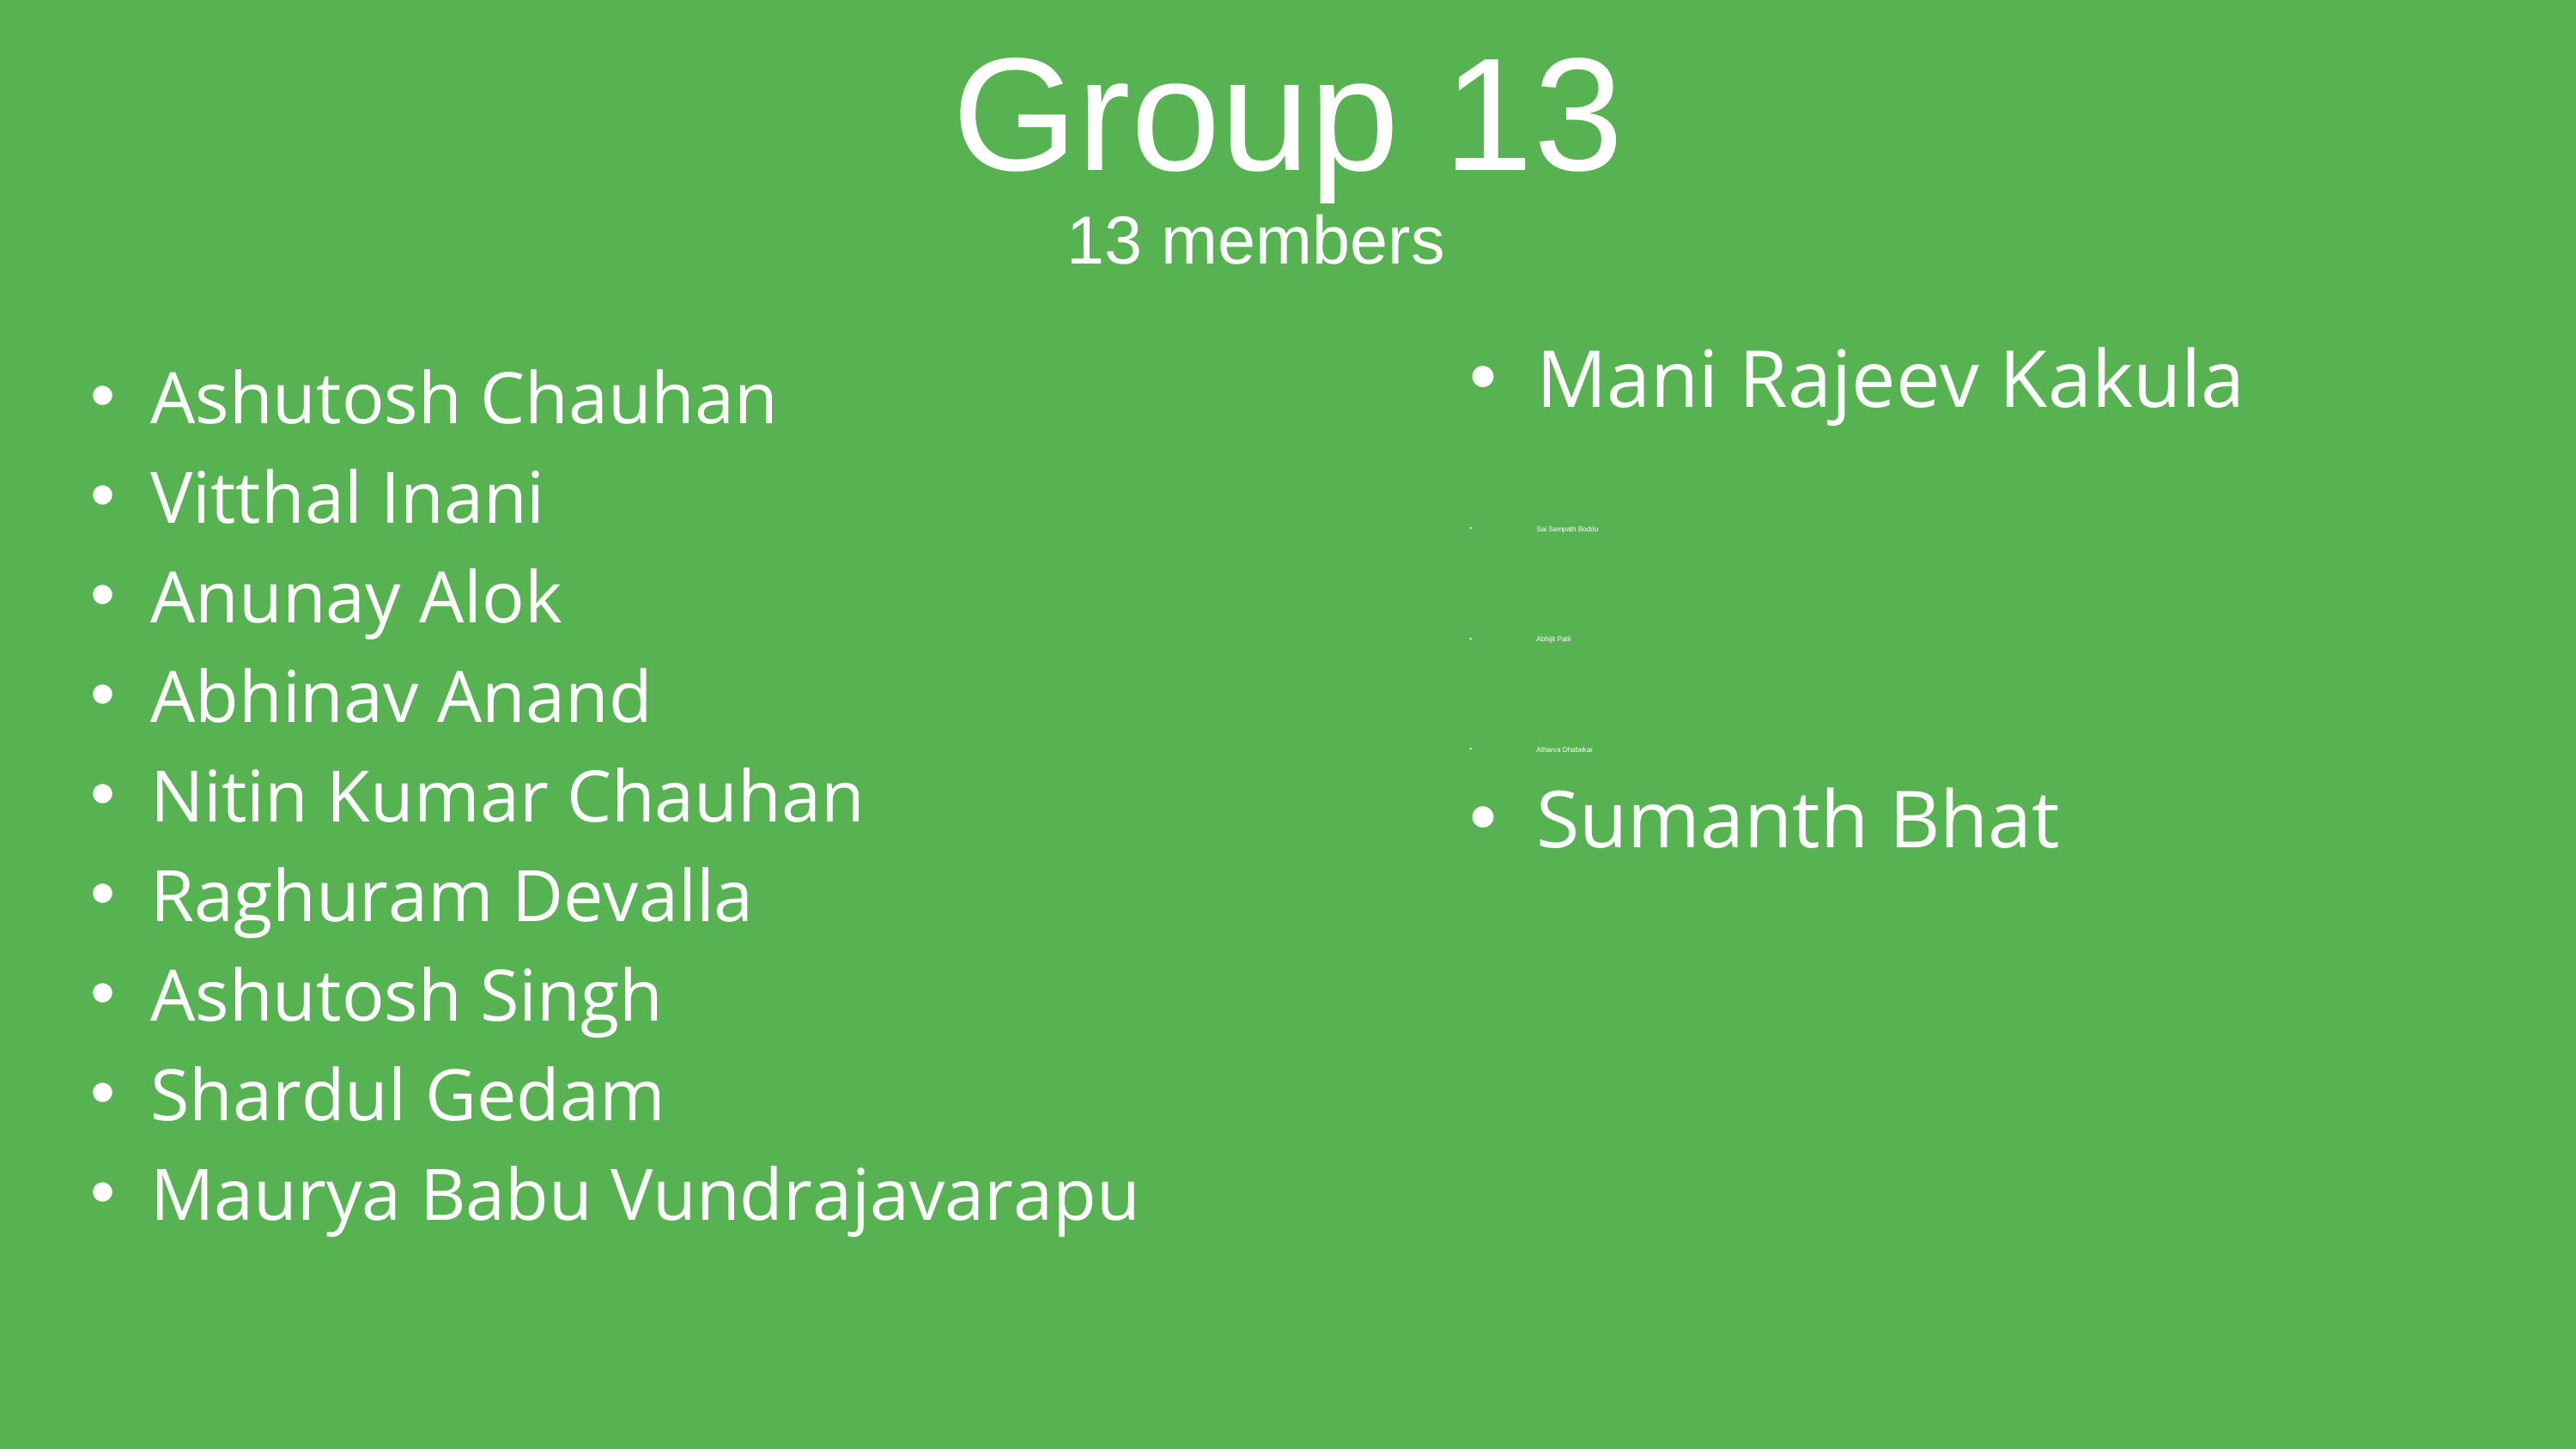

Group 13
13 members
Mani Rajeev Kakula
Sai Sampath Boddu
Abhijit Patil
Atharva Dhabekar
Sumanth Bhat

Ashutosh Chauhan
Vitthal Inani
Anunay Alok
Abhinav Anand
Nitin Kumar Chauhan
Raghuram Devalla
Ashutosh Singh
Shardul Gedam
Maurya Babu Vundrajavarapu